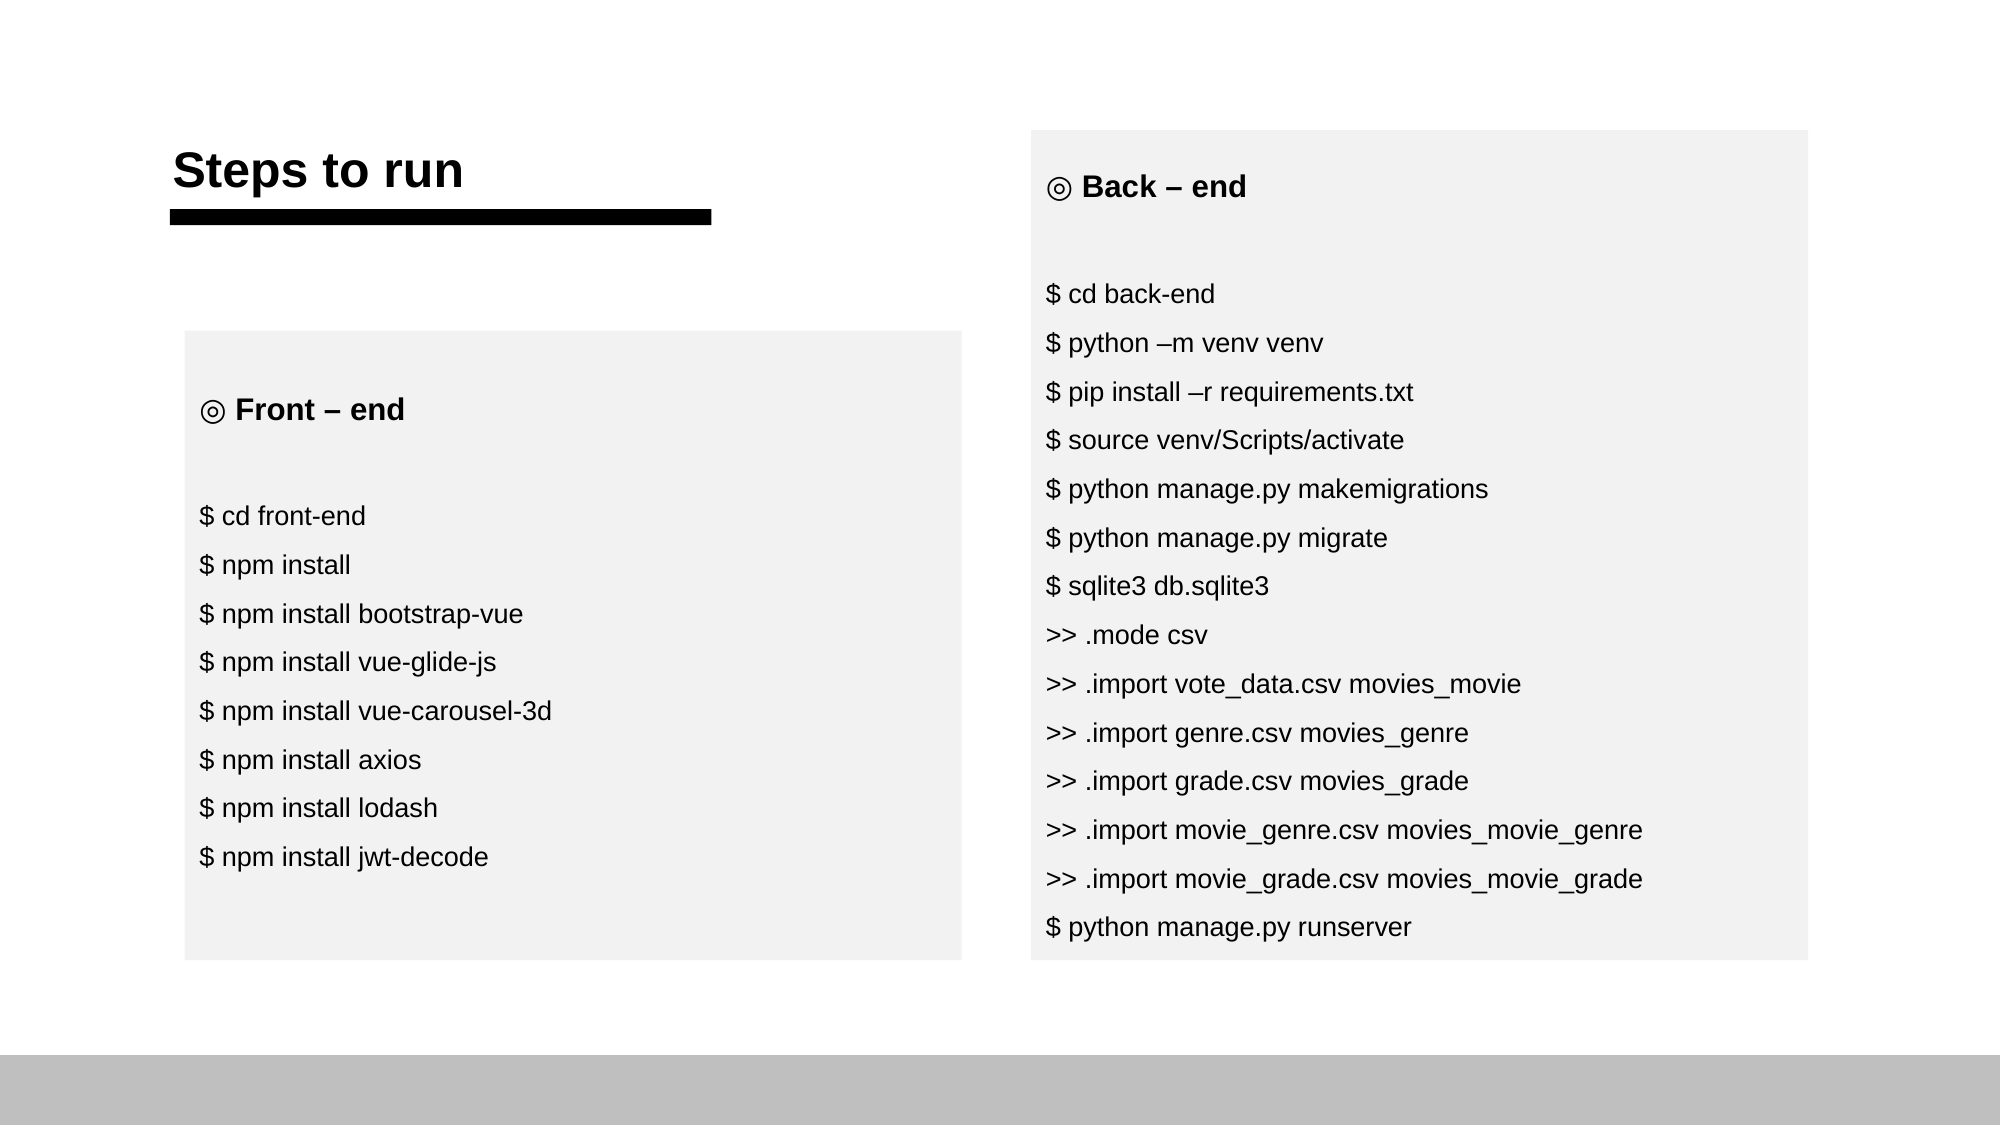

Steps to run
◎ Back – end

$ cd back-end
$ python –m venv venv
$ pip install –r requirements.txt
$ source venv/Scripts/activate
$ python manage.py makemigrations
$ python manage.py migrate
$ sqlite3 db.sqlite3
>> .mode csv
>> .import vote_data.csv movies_movie
>> .import genre.csv movies_genre
>> .import grade.csv movies_grade
>> .import movie_genre.csv movies_movie_genre
>> .import movie_grade.csv movies_movie_grade
$ python manage.py runserver

◎ Front – end

$ cd front-end
$ npm install
$ npm install bootstrap-vue
$ npm install vue-glide-js
$ npm install vue-carousel-3d
$ npm install axios
$ npm install lodash
$ npm install jwt-decode